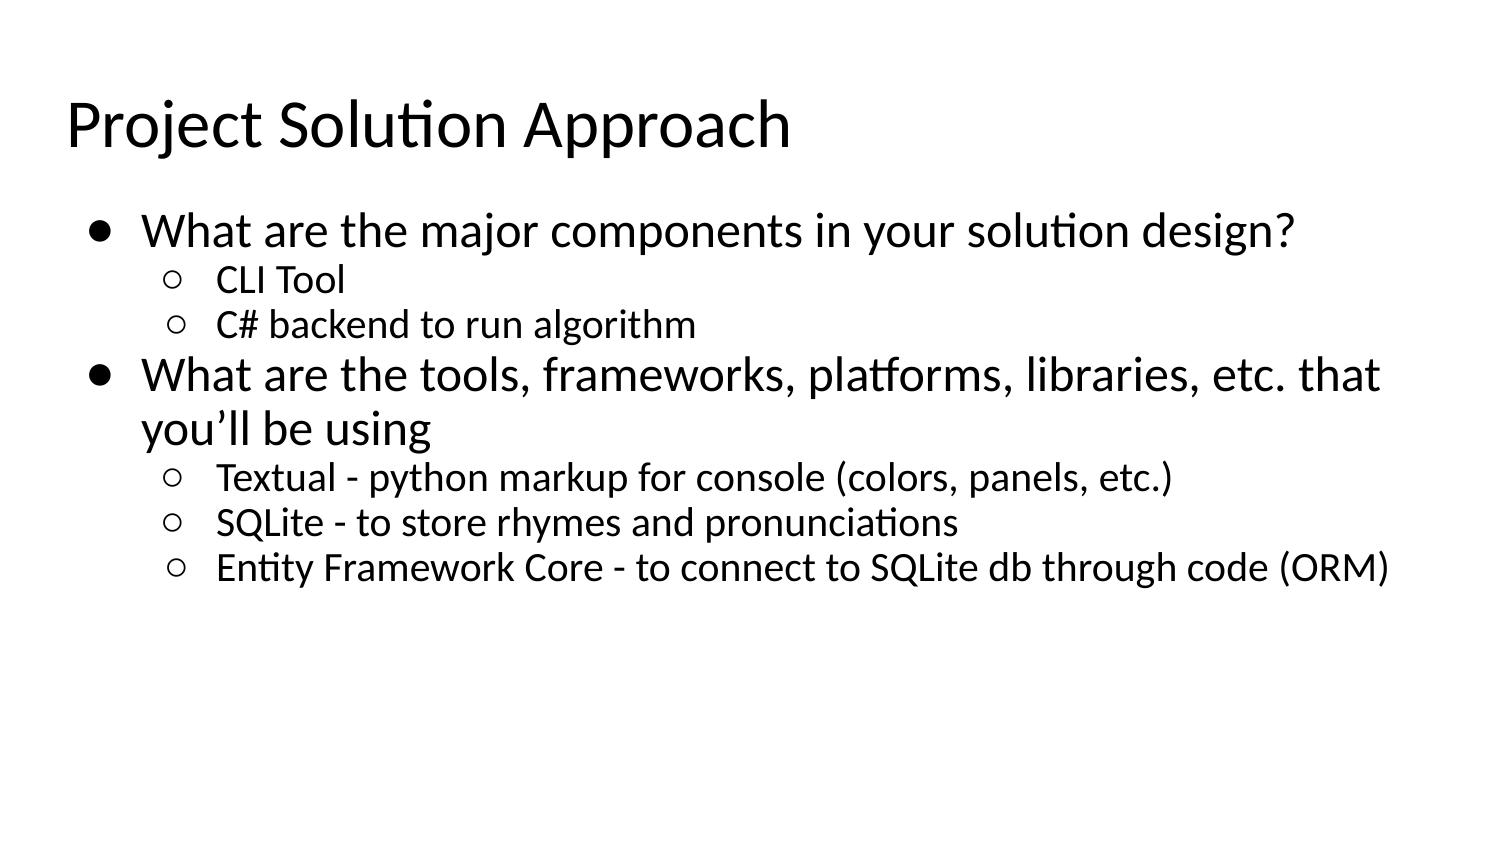

# Project Solution Approach
What are the major components in your solution design?
CLI Tool
C# backend to run algorithm
What are the tools, frameworks, platforms, libraries, etc. that you’ll be using
Textual - python markup for console (colors, panels, etc.)
SQLite - to store rhymes and pronunciations
Entity Framework Core - to connect to SQLite db through code (ORM)